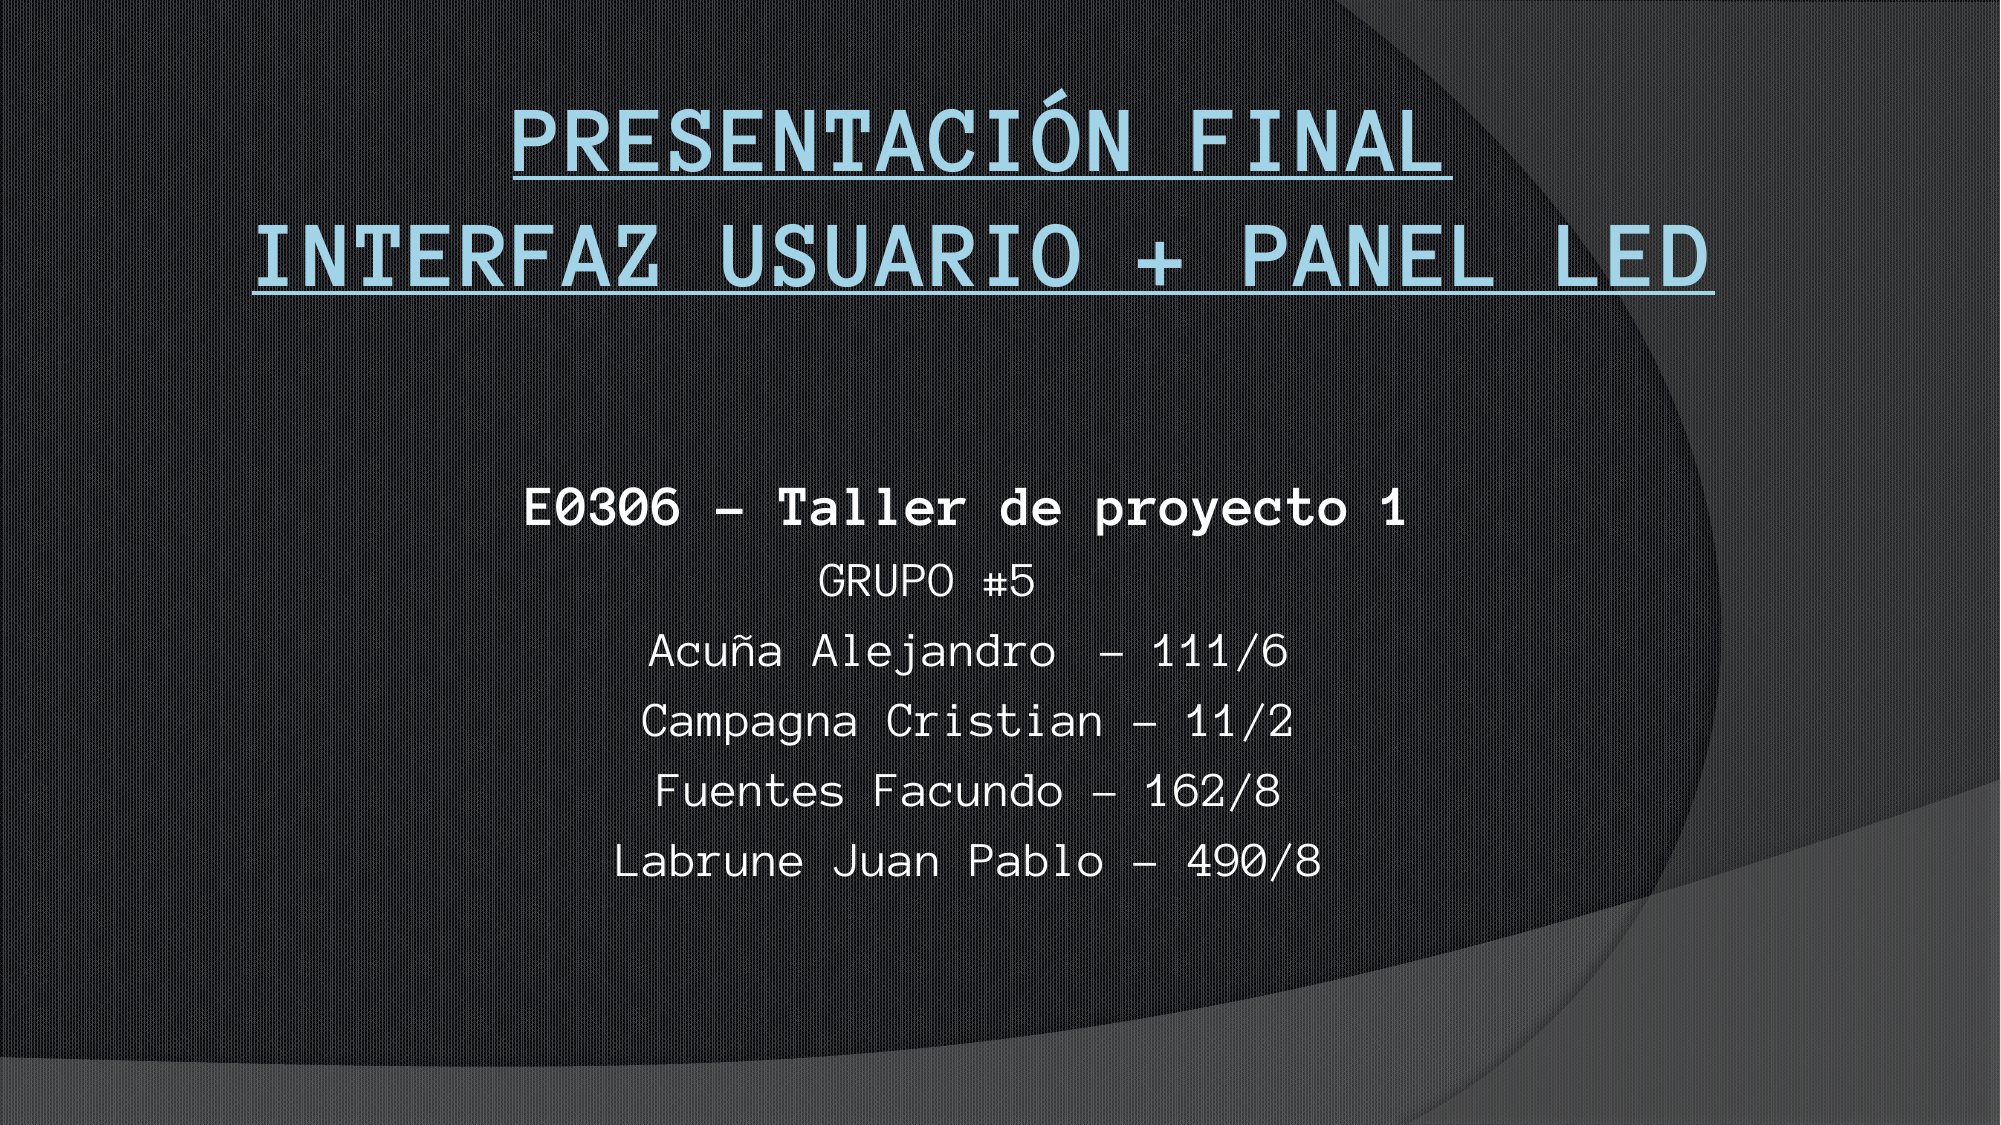

# Presentación Final interfaz usuario + panel led
E0306 - Taller de proyecto 1
GRUPO #5
Acuña Alejandro	- 111/6
Campagna Cristian - 11/2
Fuentes Facundo – 162/8
Labrune Juan Pablo - 490/8